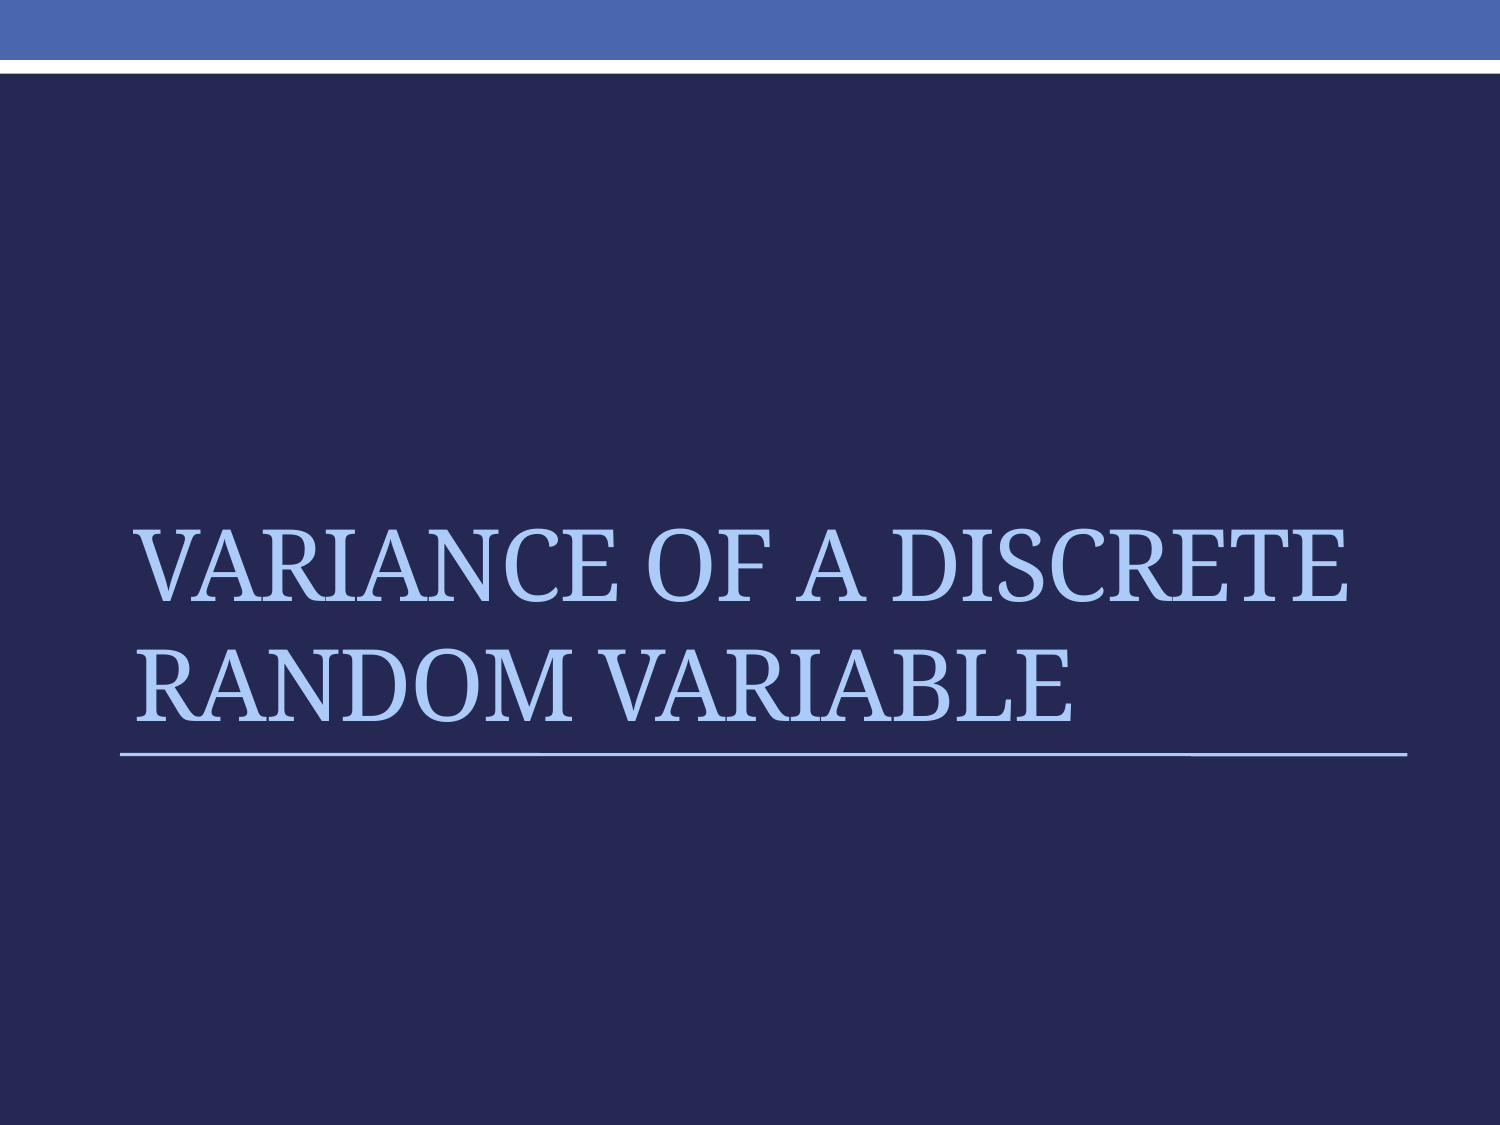

# Variance of a discrete random variable